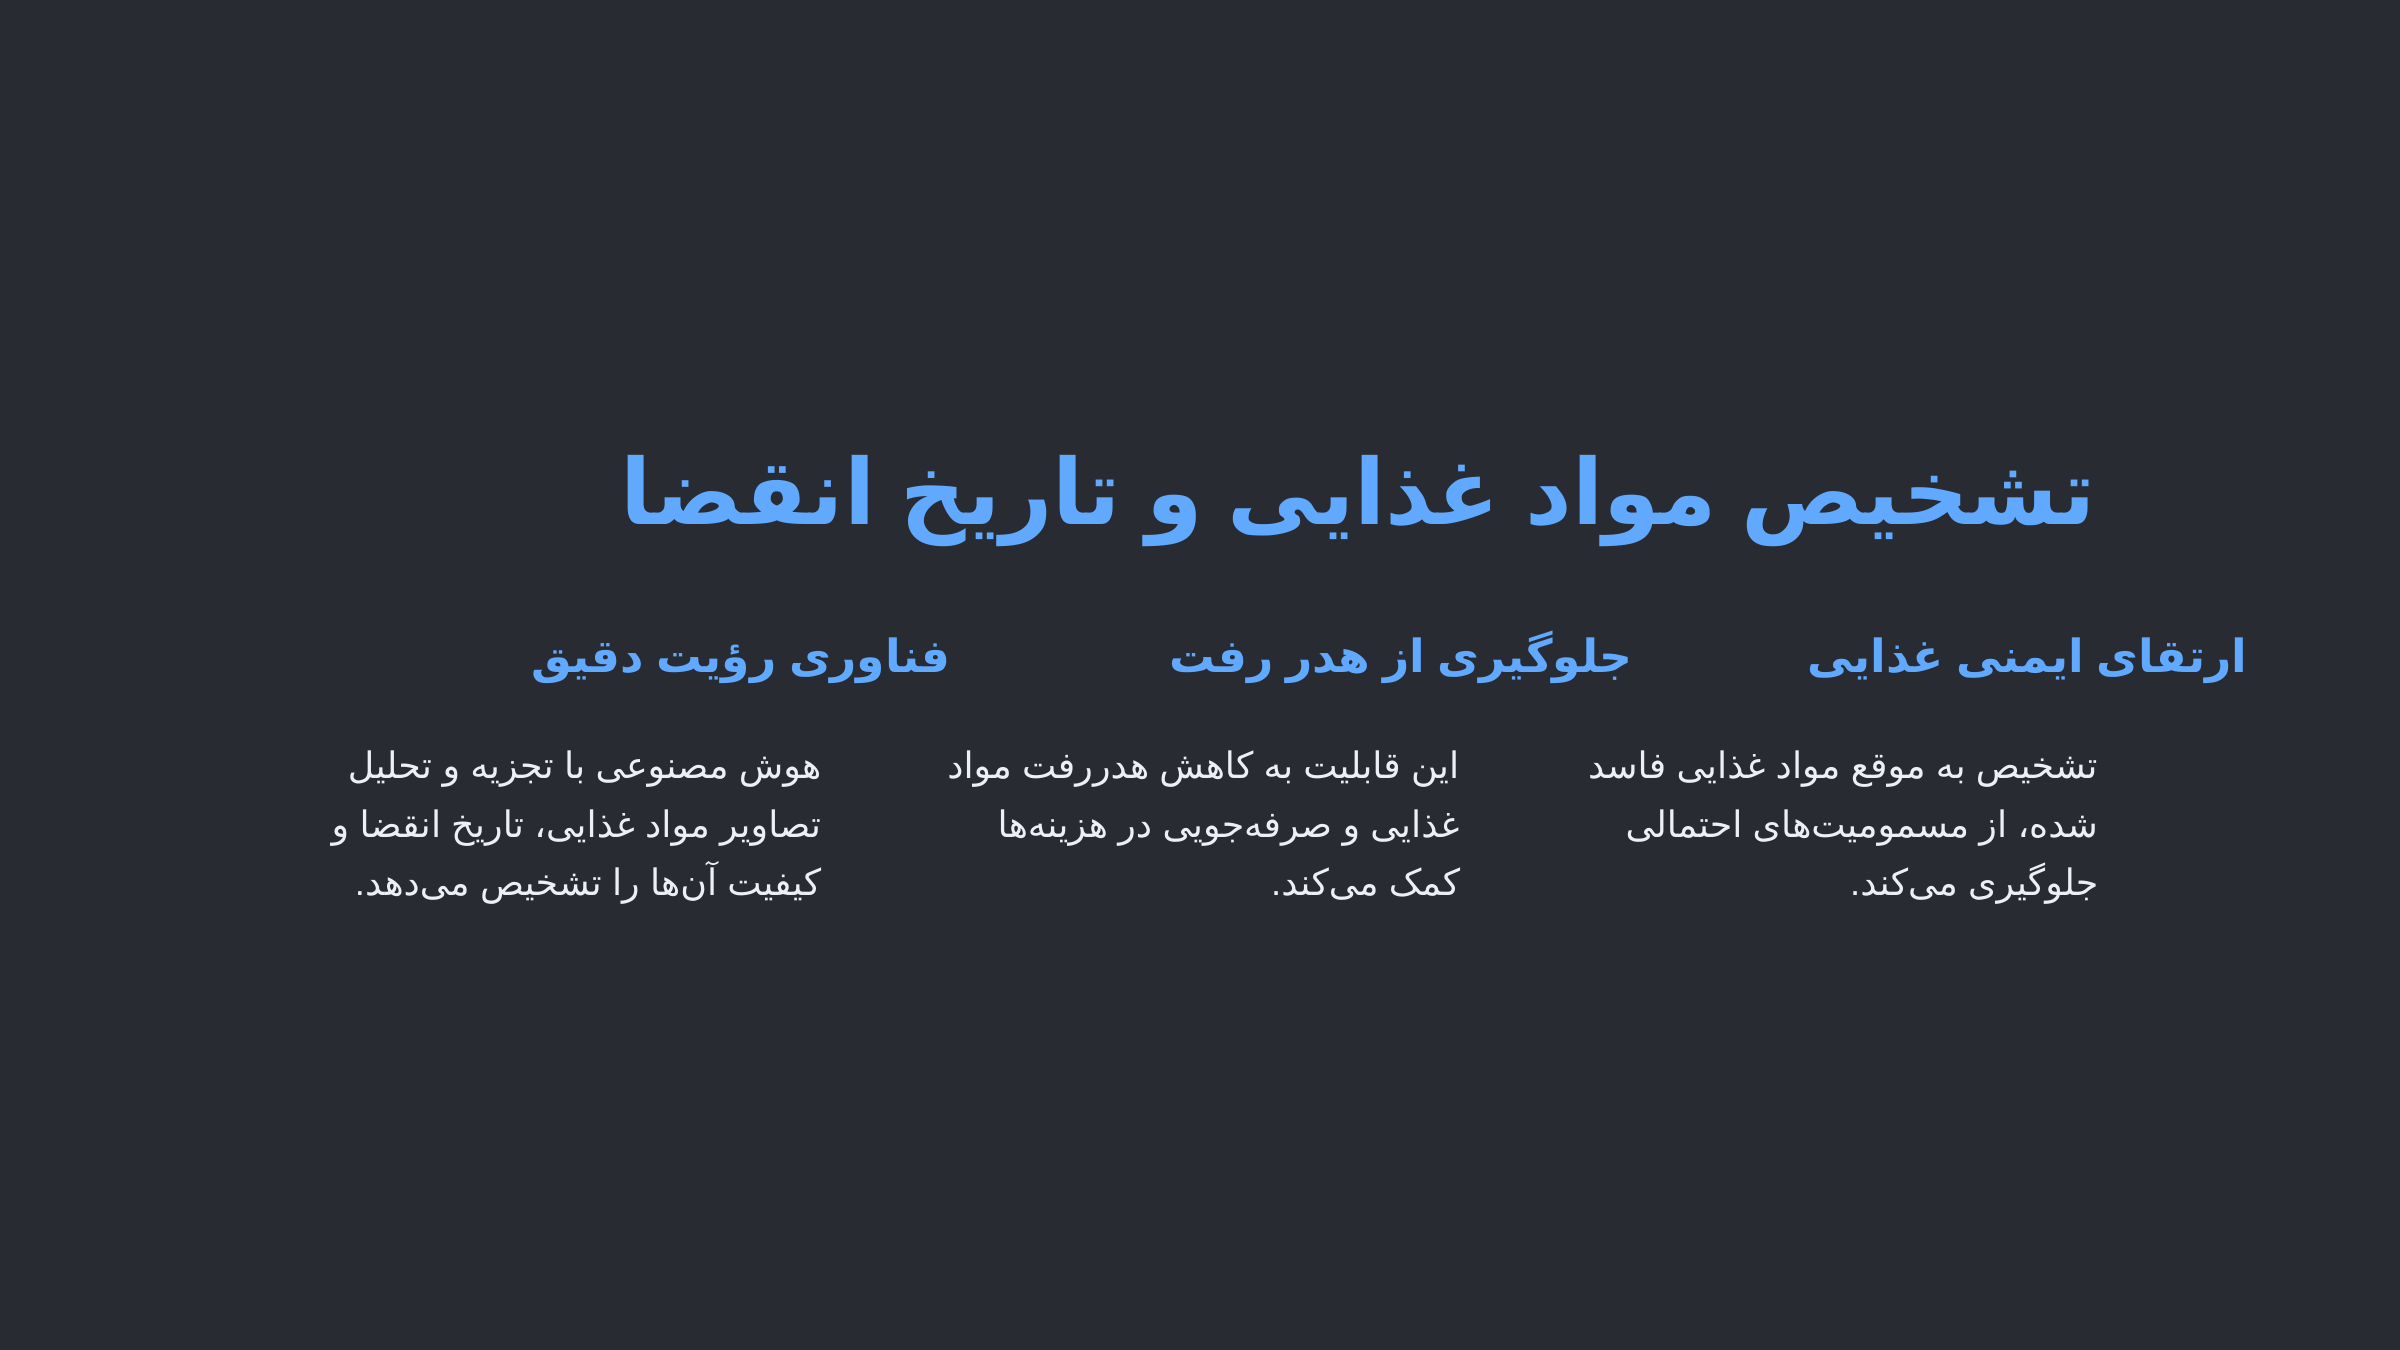

تشخیص مواد غذایی و تاریخ انقضا
فناوری رؤیت دقیق
جلوگیری از هدر رفت
ارتقای ایمنی غذایی
هوش مصنوعی با تجزیه و تحلیل تصاویر مواد غذایی، تاریخ انقضا و کیفیت آن‌ها را تشخیص می‌دهد.
این قابلیت به کاهش هدررفت مواد غذایی و صرفه‌جویی در هزینه‌ها کمک می‌کند.
تشخیص به موقع مواد غذایی فاسد شده، از مسمومیت‌های احتمالی جلوگیری می‌کند.